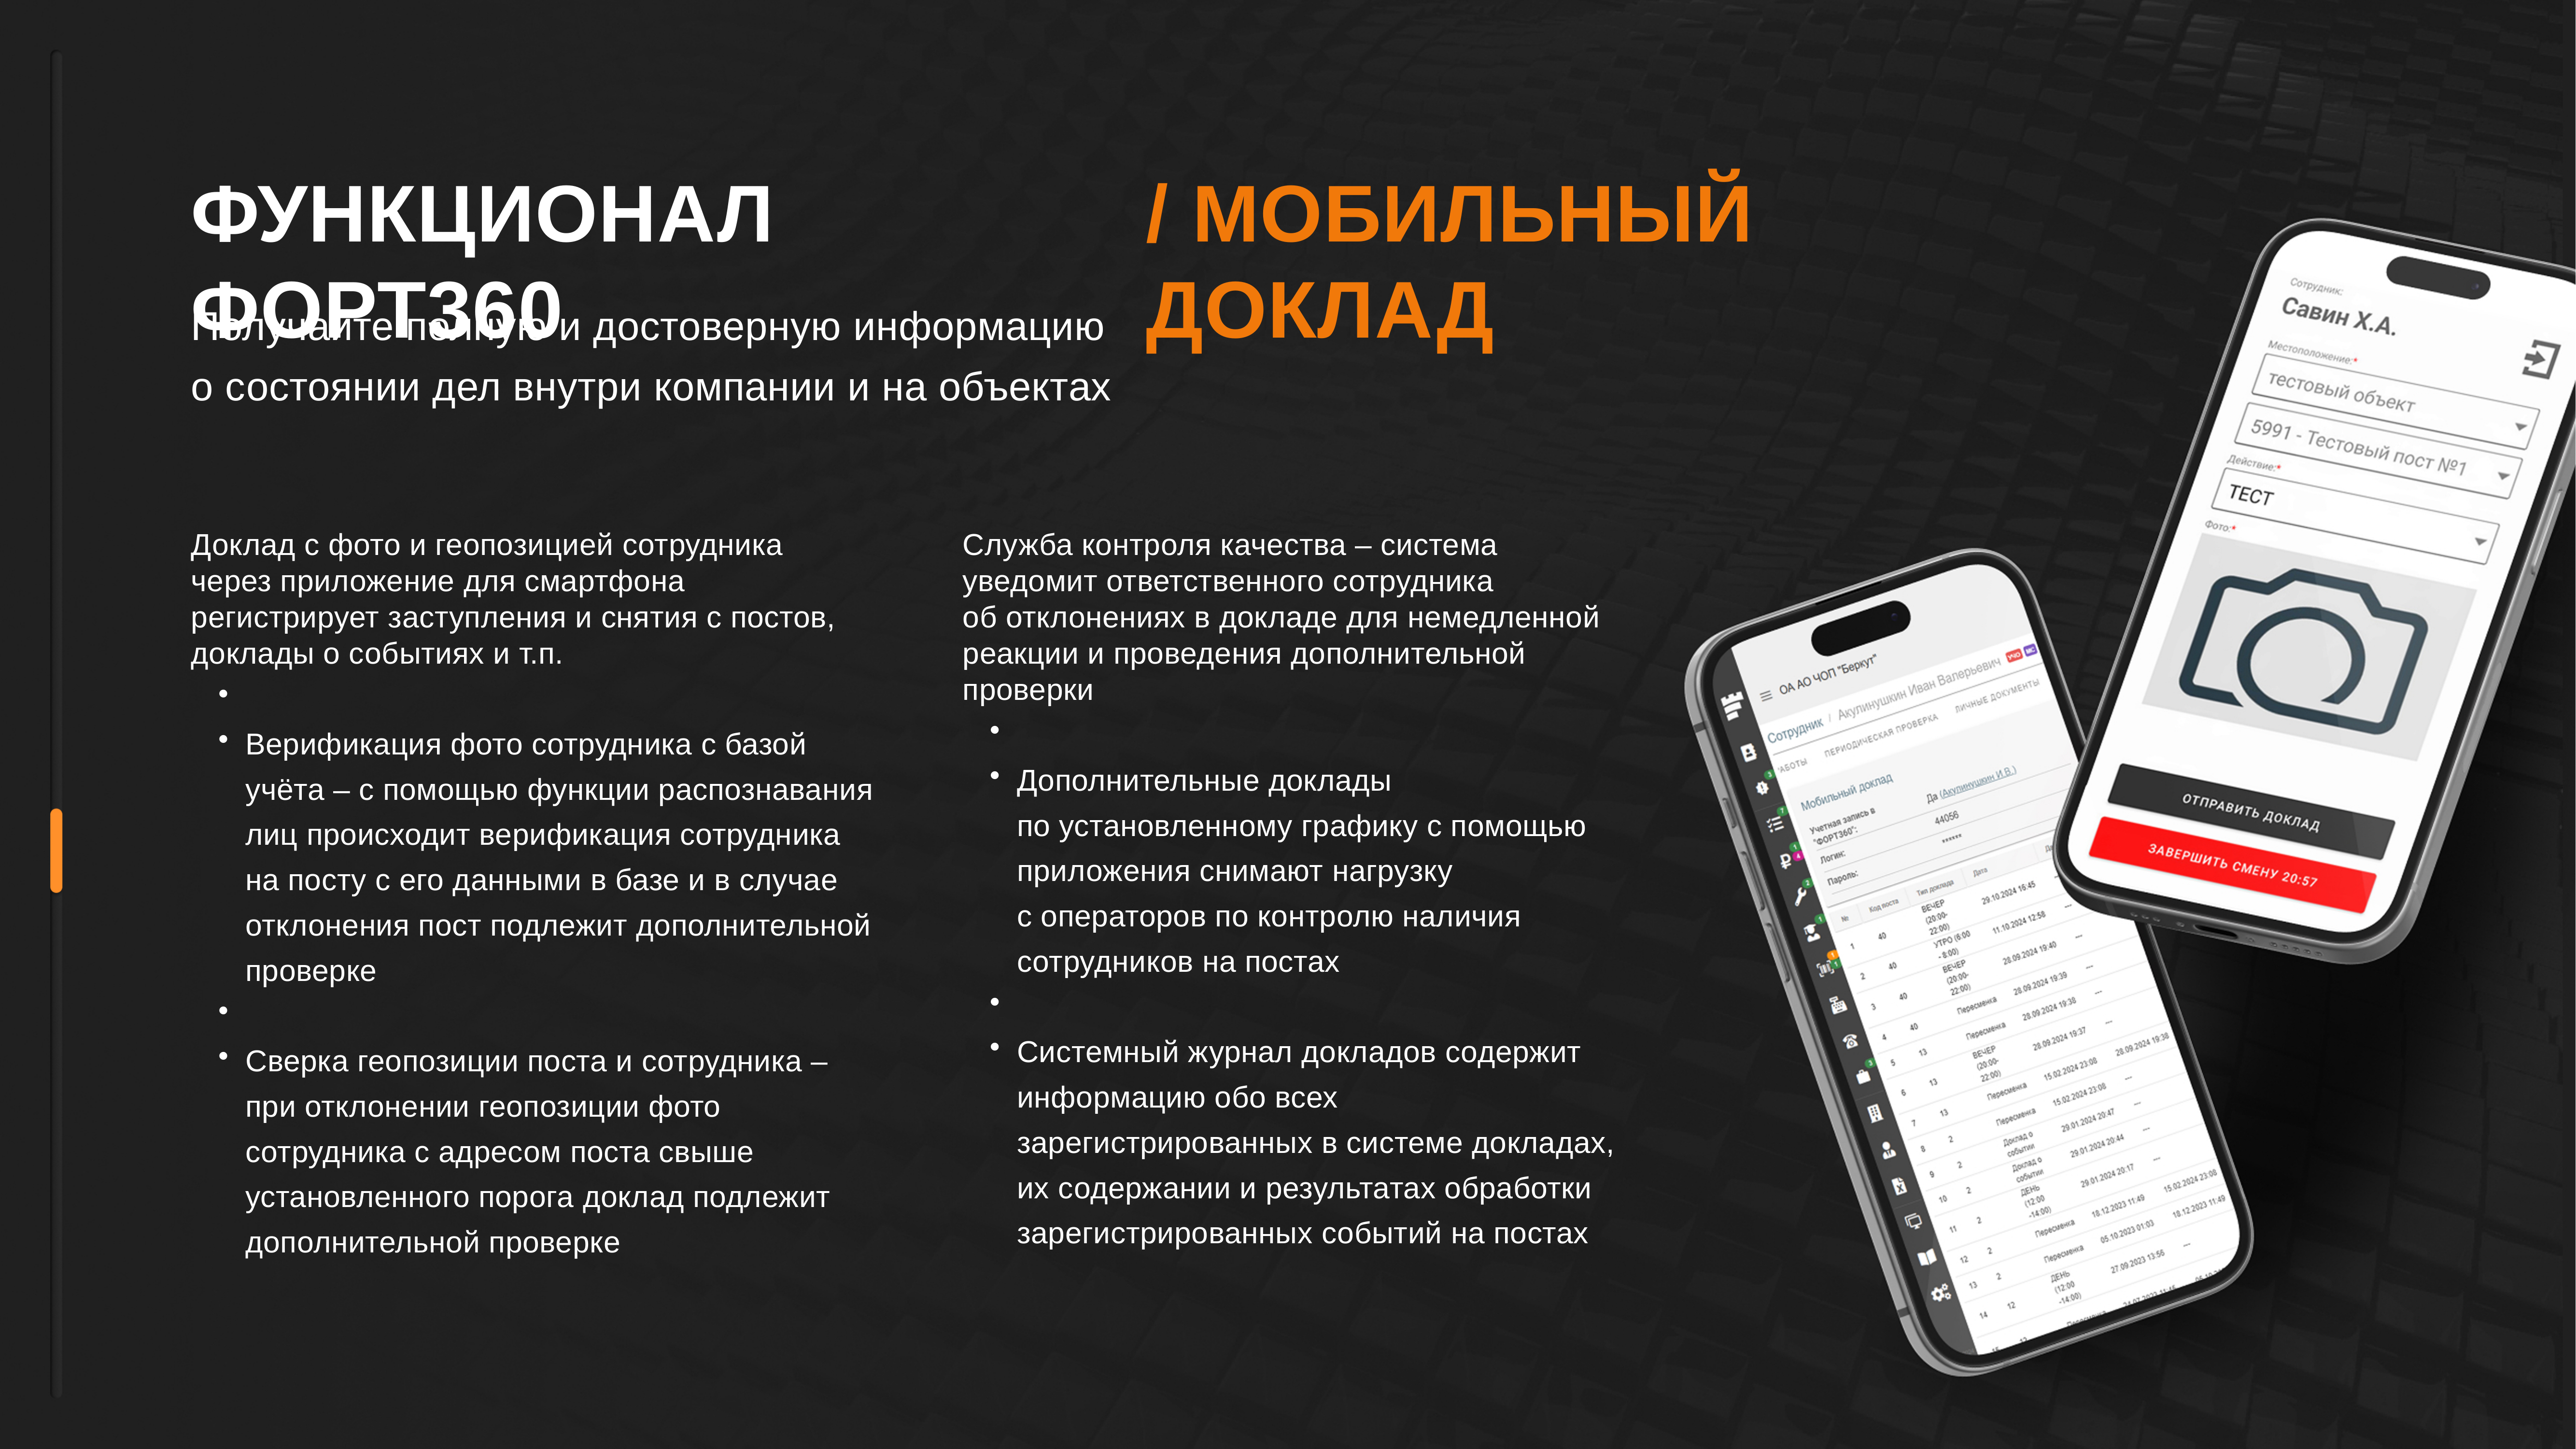

ФУНКЦИОНАЛ ФОРТ360
/ МОБИЛЬНЫЙ ДОКЛАД
Получайте полную и достоверную информацию
о состоянии дел внутри компании и на объектах
Доклад с фото и геопозицией сотрудника через приложение для смартфона регистрирует заступления и снятия с постов, доклады о событиях и т.п.

Верификация фото сотрудника с базой учёта – с помощью функции распознавания лиц происходит верификация сотрудника на посту с его данными в базе и в случае отклонения пост подлежит дополнительной проверке

Сверка геопозиции поста и сотрудника – при отклонении геопозиции фото сотрудника с адресом поста свыше установленного порога доклад подлежит дополнительной проверке
Служба контроля качества – система уведомит ответственного сотрудника об отклонениях в докладе для немедленной реакции и проведения дополнительной проверки

Дополнительные доклады по установленному графику с помощью приложения снимают нагрузку с операторов по контролю наличия сотрудников на постах

Системный журнал докладов содержит информацию обо всех зарегистрированных в системе докладах, их содержании и результатах обработки зарегистрированных событий на постах